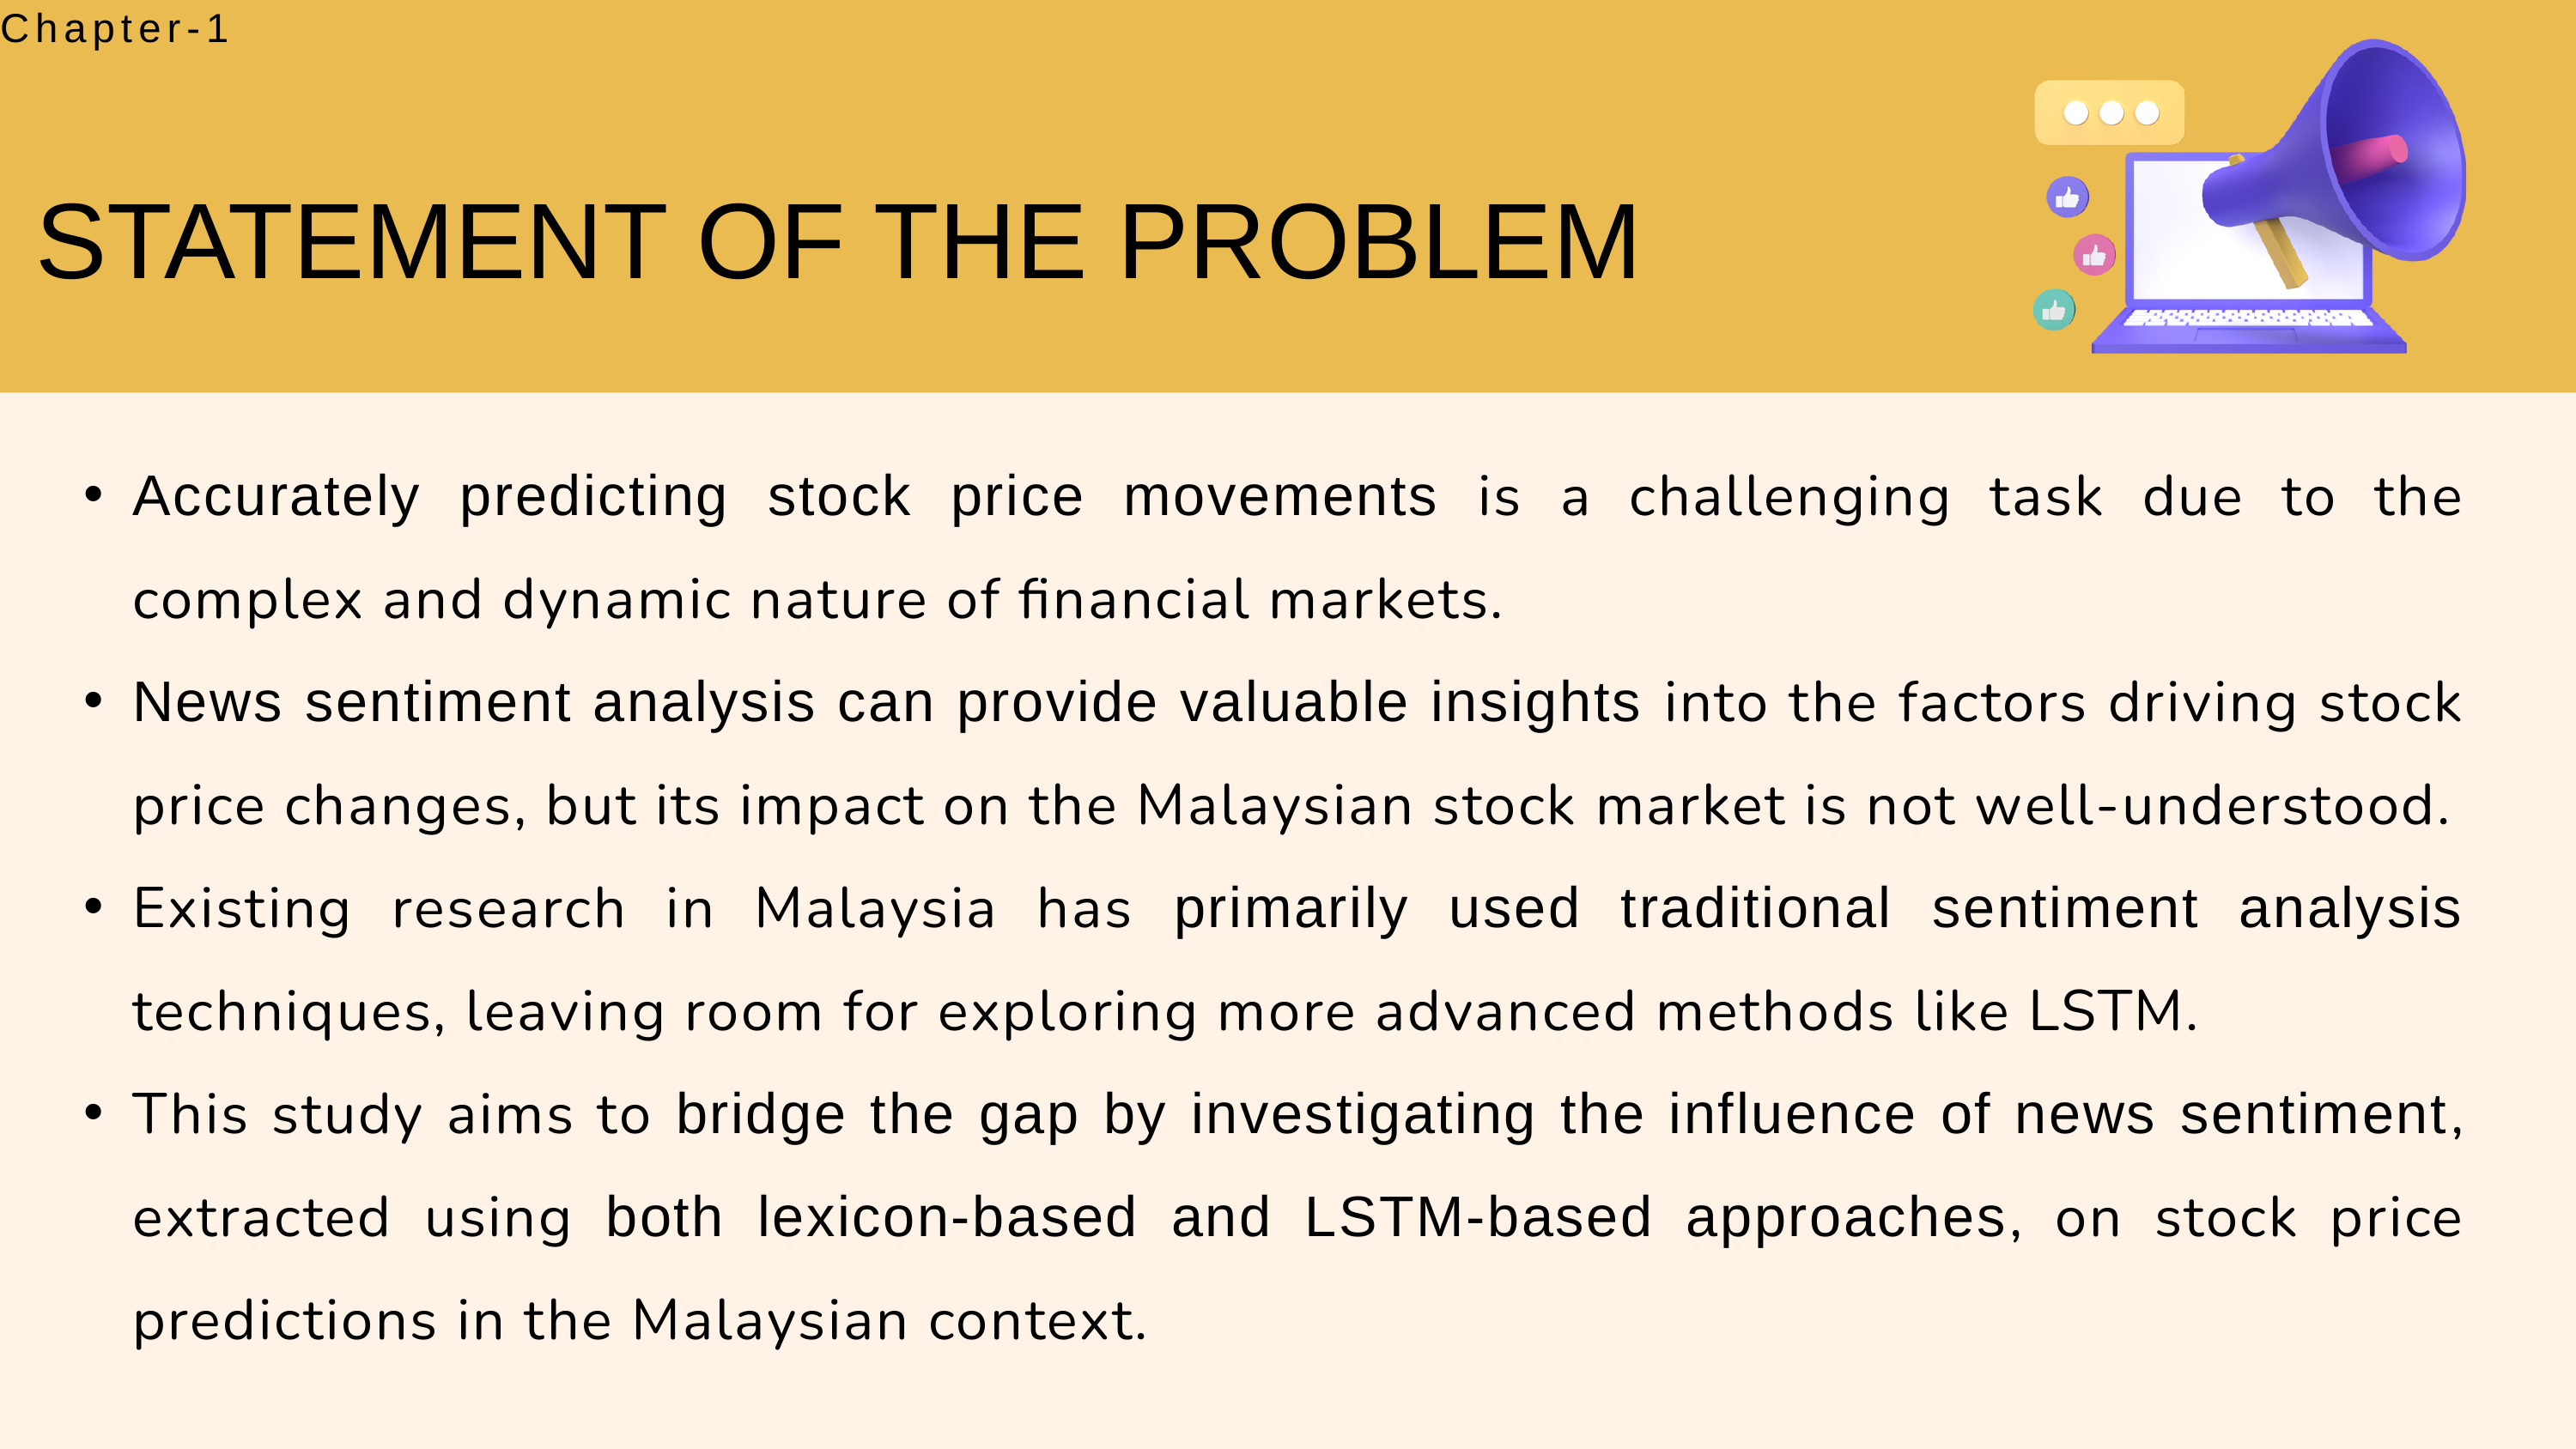

Chapter-1

STATEMENT OF THE PROBLEM
Accurately predicting stock price movements is a challenging task due to the complex and dynamic nature of financial markets.
News sentiment analysis can provide valuable insights into the factors driving stock price changes, but its impact on the Malaysian stock market is not well-understood.
Existing research in Malaysia has primarily used traditional sentiment analysis techniques, leaving room for exploring more advanced methods like LSTM.
This study aims to bridge the gap by investigating the influence of news sentiment, extracted using both lexicon-based and LSTM-based approaches, on stock price predictions in the Malaysian context.